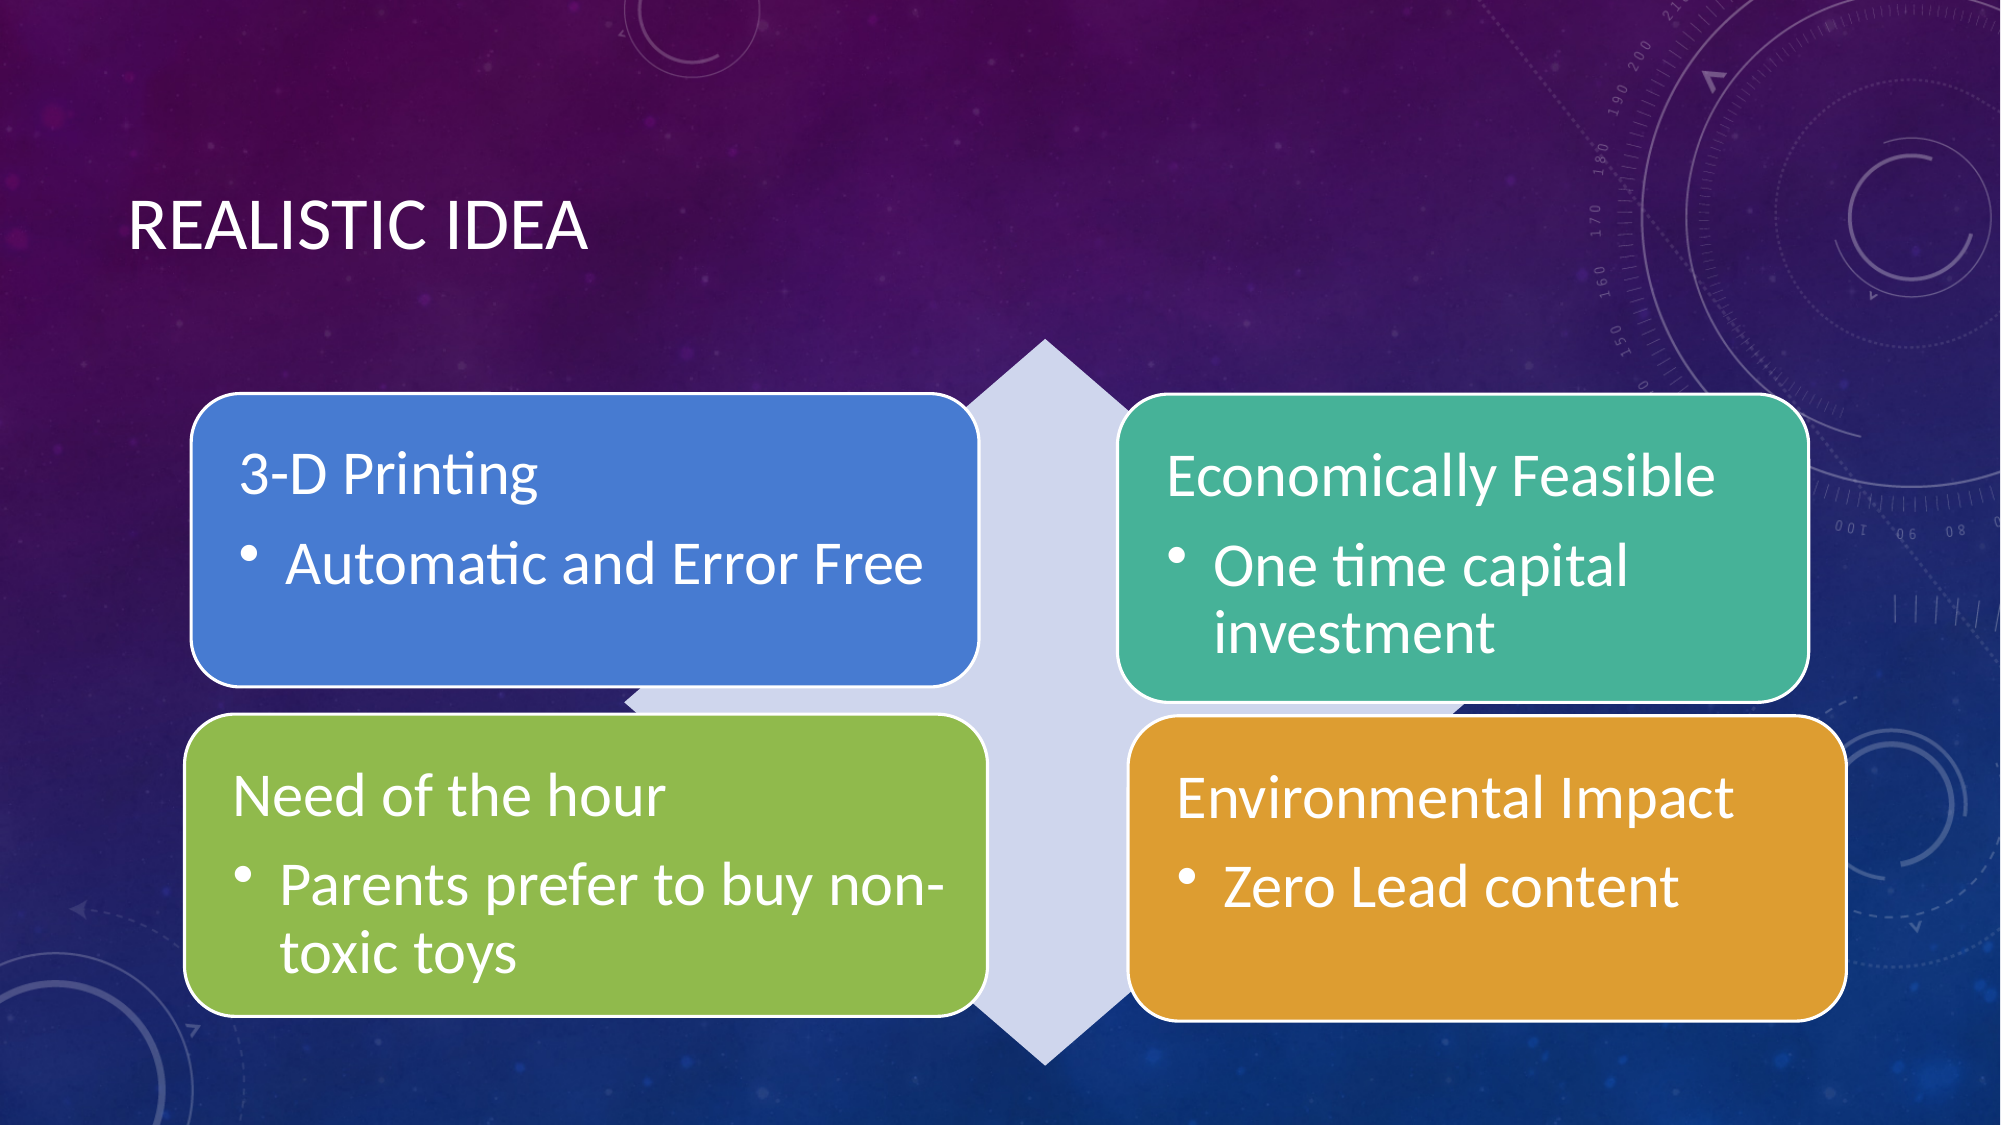

# REALISTIC IDEA
3-D Printing
Automatic and Error Free
Economically Feasible
One time capital investment
Need of the hour
Parents prefer to buy non-toxic toys
Environmental Impact
Zero Lead content